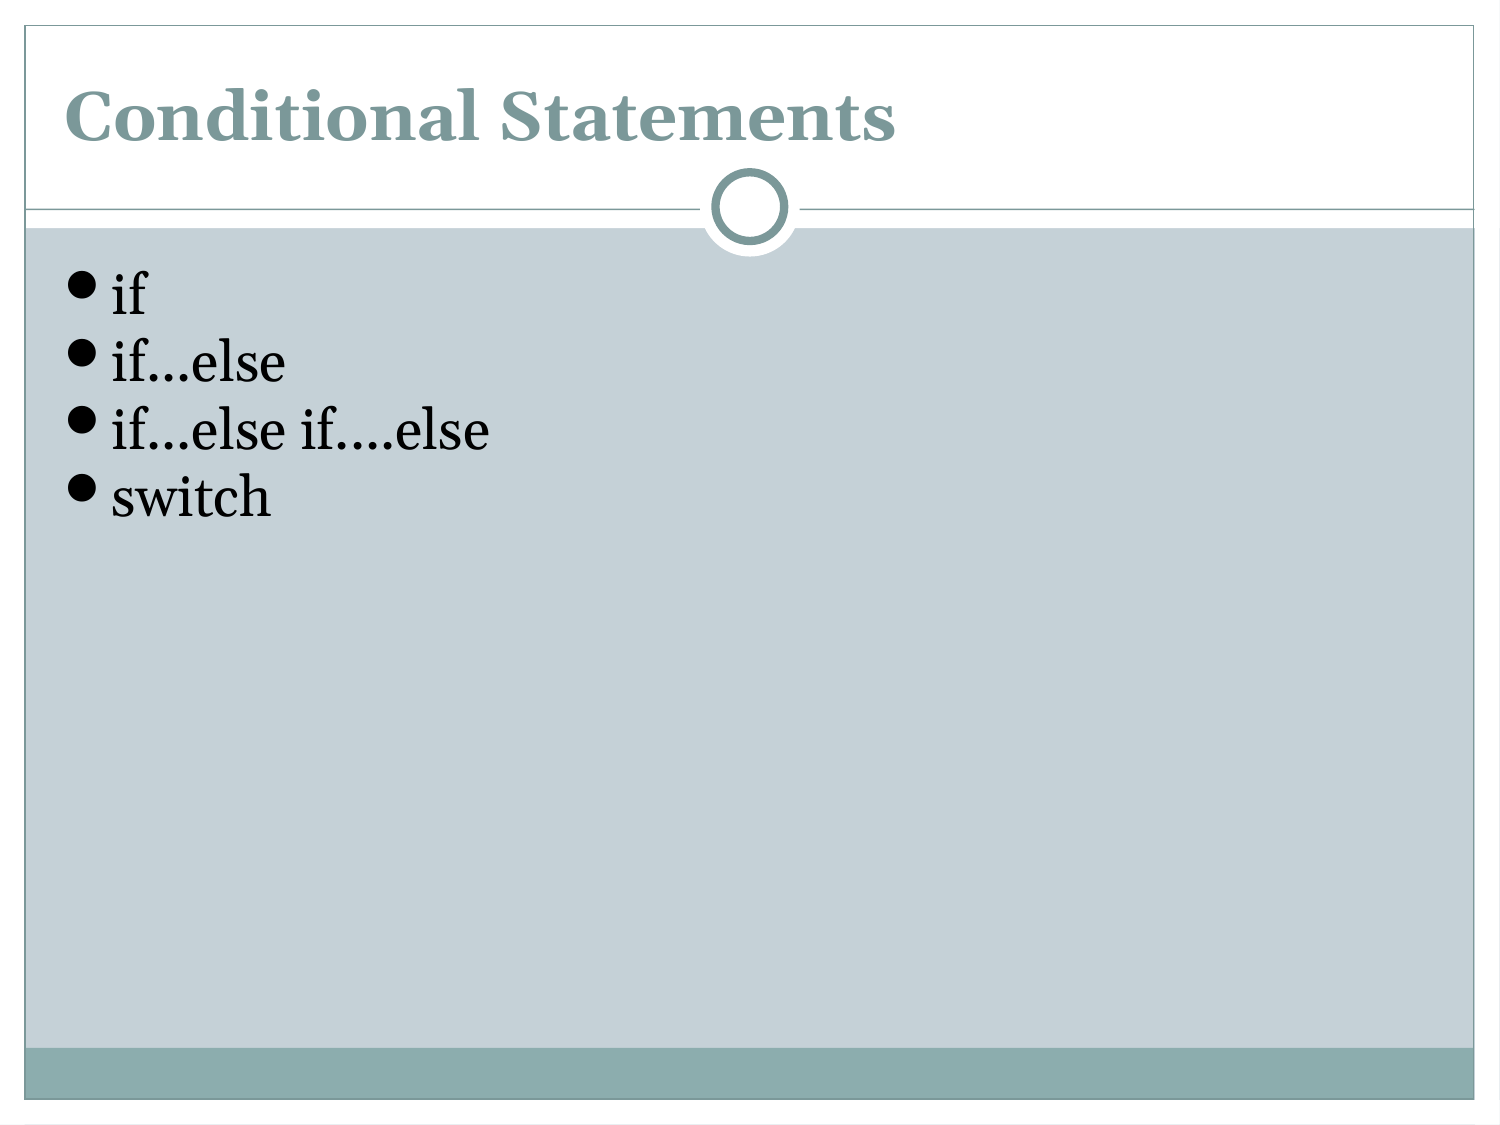

Conditional Statements
if
if...else
if...else if....else
switch